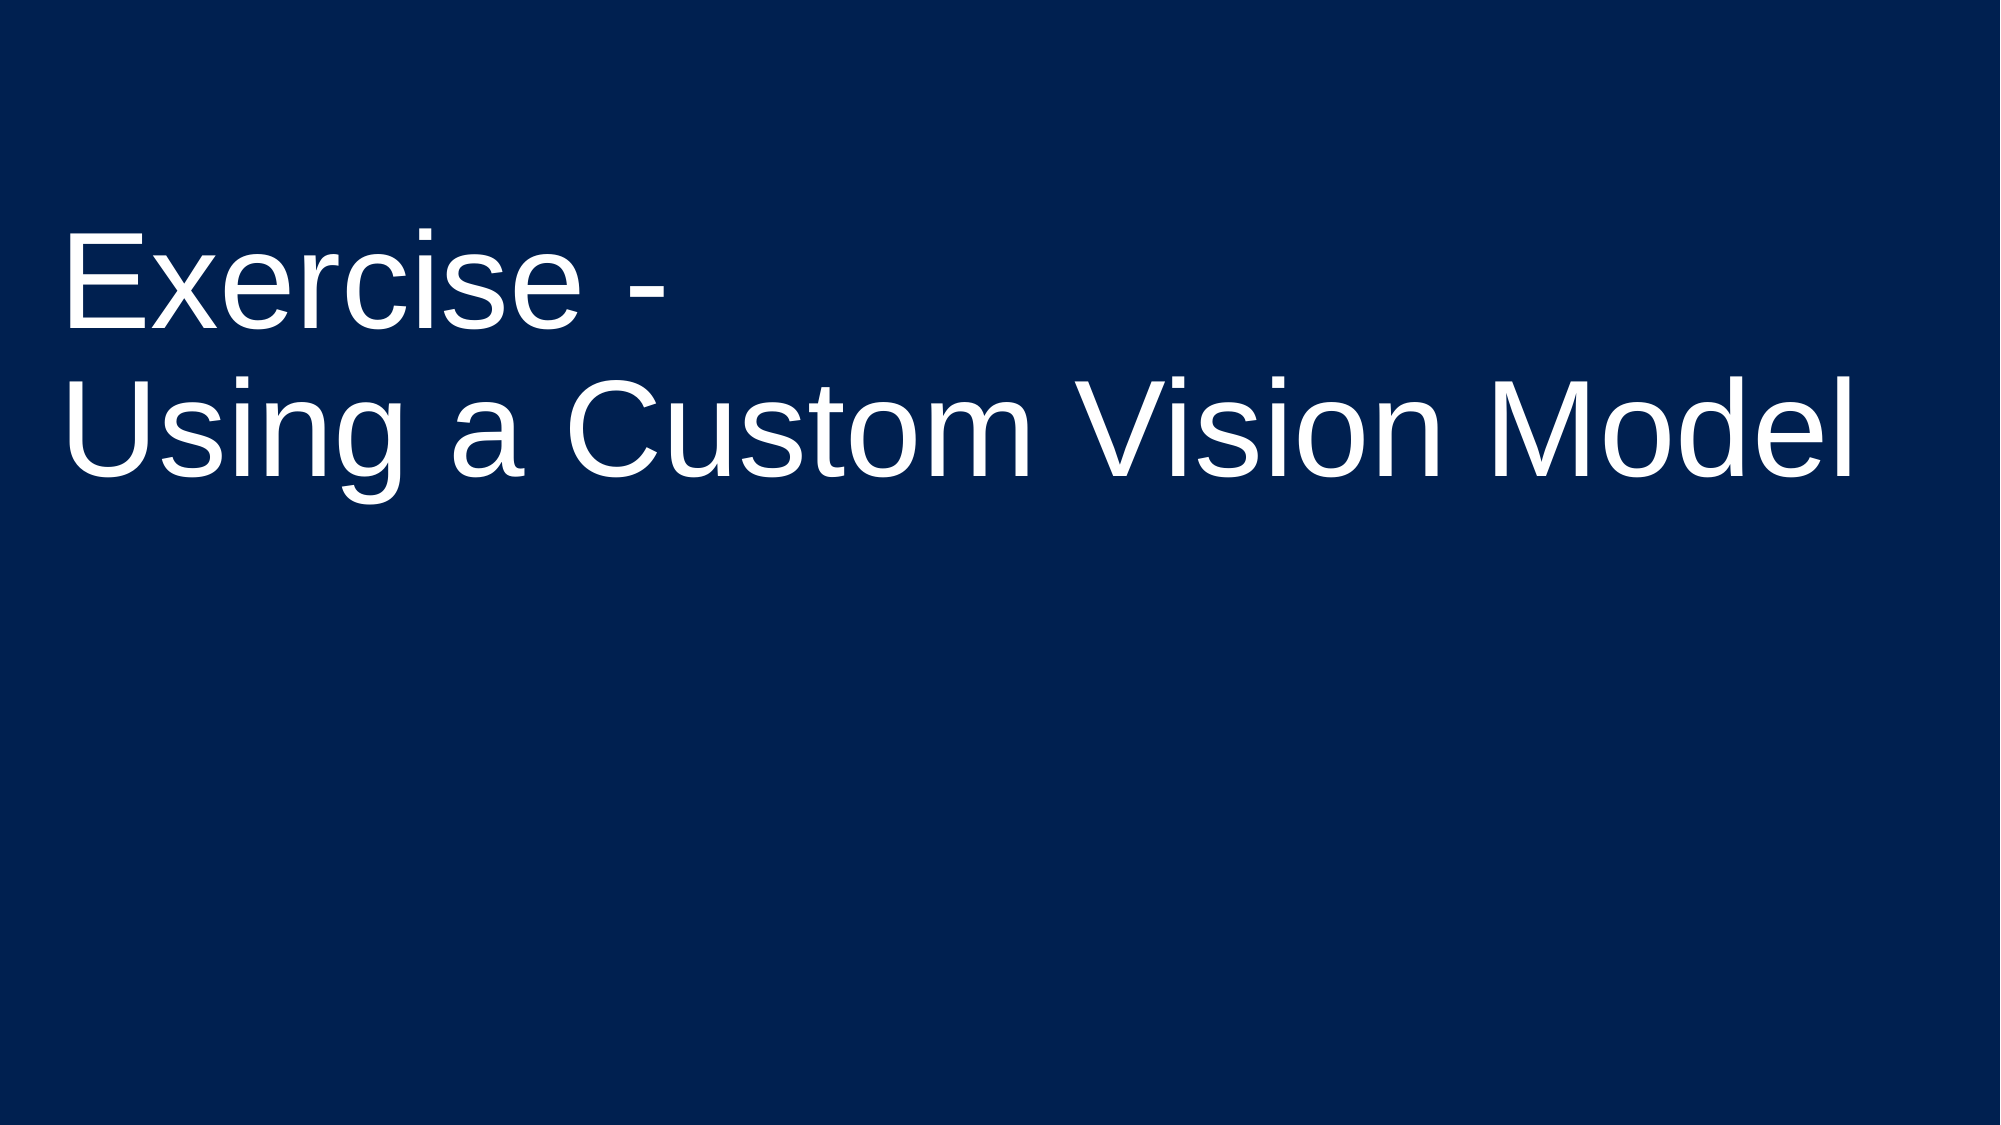

# Exercise - Using a Custom Vision Model